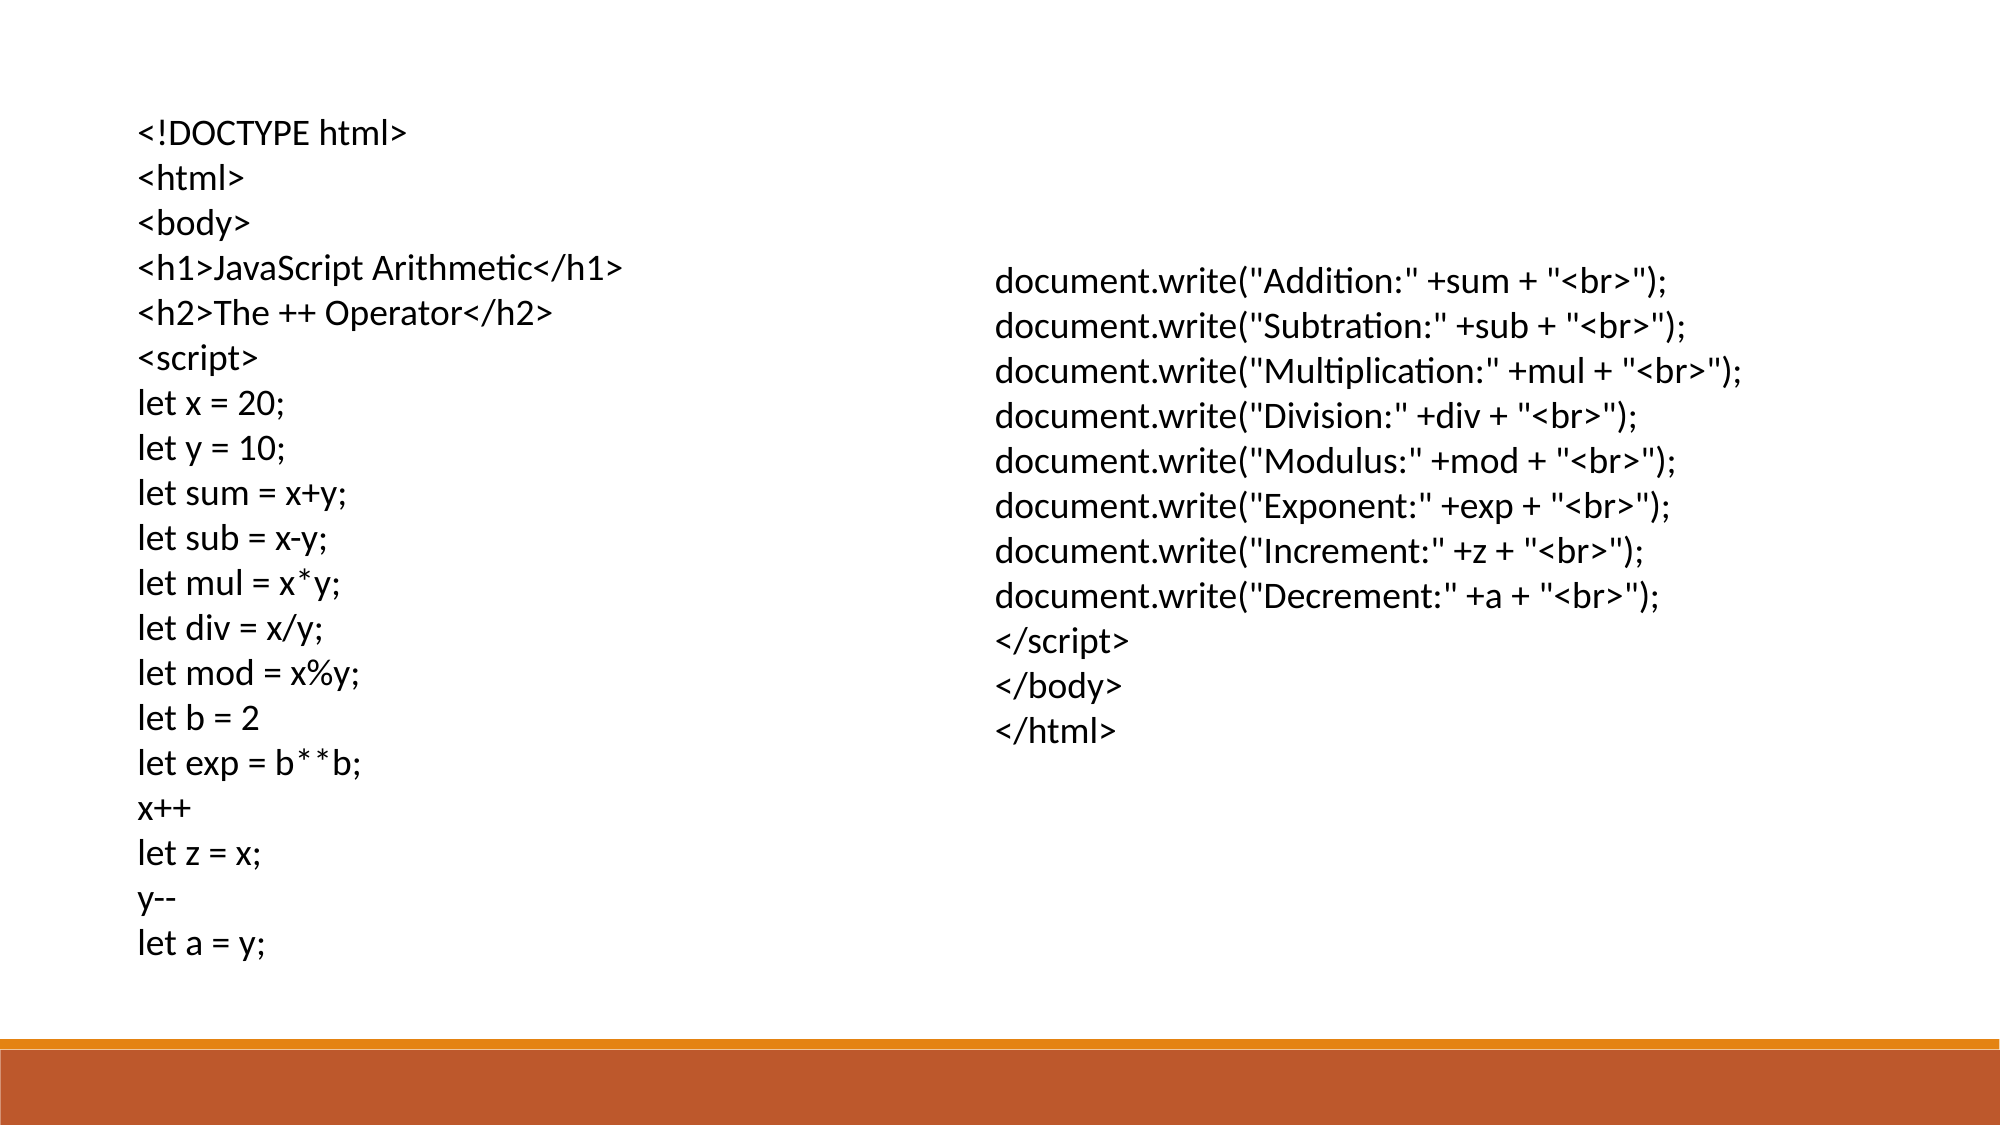

<!DOCTYPE html>
<html>
<body>
<h1>JavaScript Arithmetic</h1>
<h2>The ++ Operator</h2>
<script>
let x = 20;
let y = 10;
let sum = x+y;
let sub = x-y;
let mul = x*y;
let div = x/y;
let mod = x%y;
let b = 2
let exp = b**b;
x++
let z = x;
y--
let a = y;

document.write("Addition:" +sum + "<br>");
document.write("Subtration:" +sub + "<br>");
document.write("Multiplication:" +mul + "<br>");
document.write("Division:" +div + "<br>");
document.write("Modulus:" +mod + "<br>");
document.write("Exponent:" +exp + "<br>");
document.write("Increment:" +z + "<br>");
document.write("Decrement:" +a + "<br>");
</script>
</body>
</html>